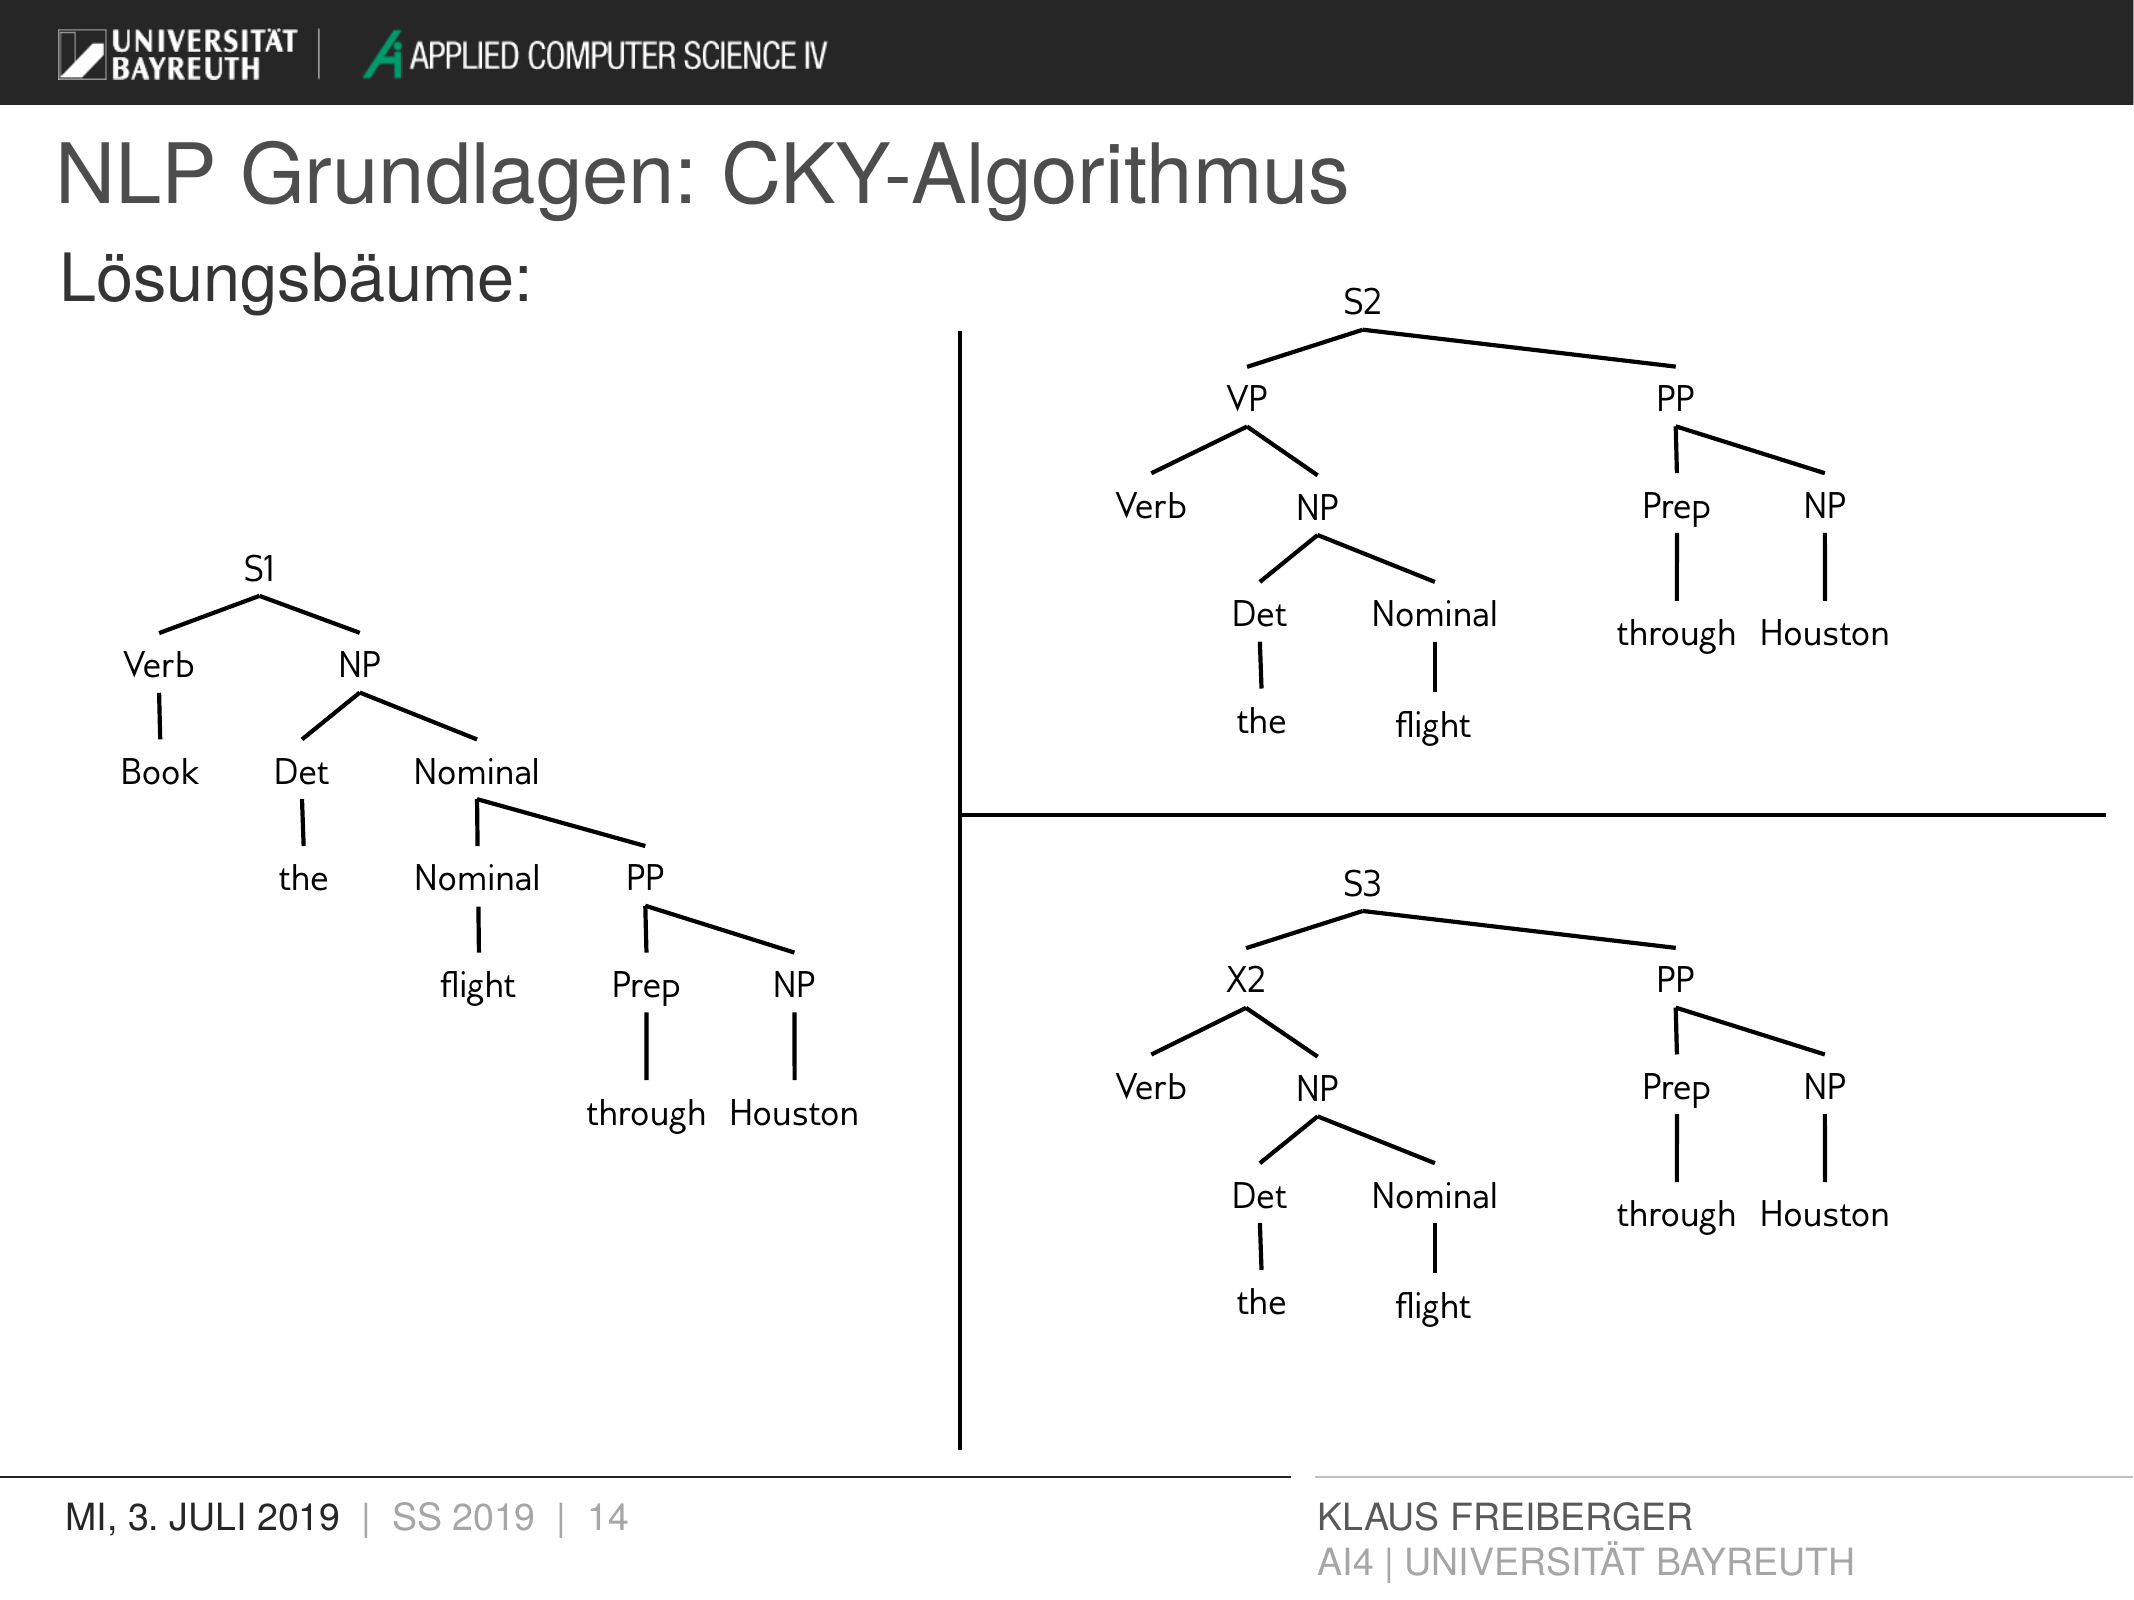

# NLP Grundlagen: CKY-Algorithmus
Lösungsbäume:
S2
PP
VP
Prep
NP
Verb
NP
S1
Det
Nominal
through
Houston
NP
Verb
the
flight
Book
Det
Nominal
the
Nominal
PP
S3
PP
X2
flight
Prep
NP
Prep
NP
Verb
NP
through
Houston
Det
Nominal
through
Houston
the
flight